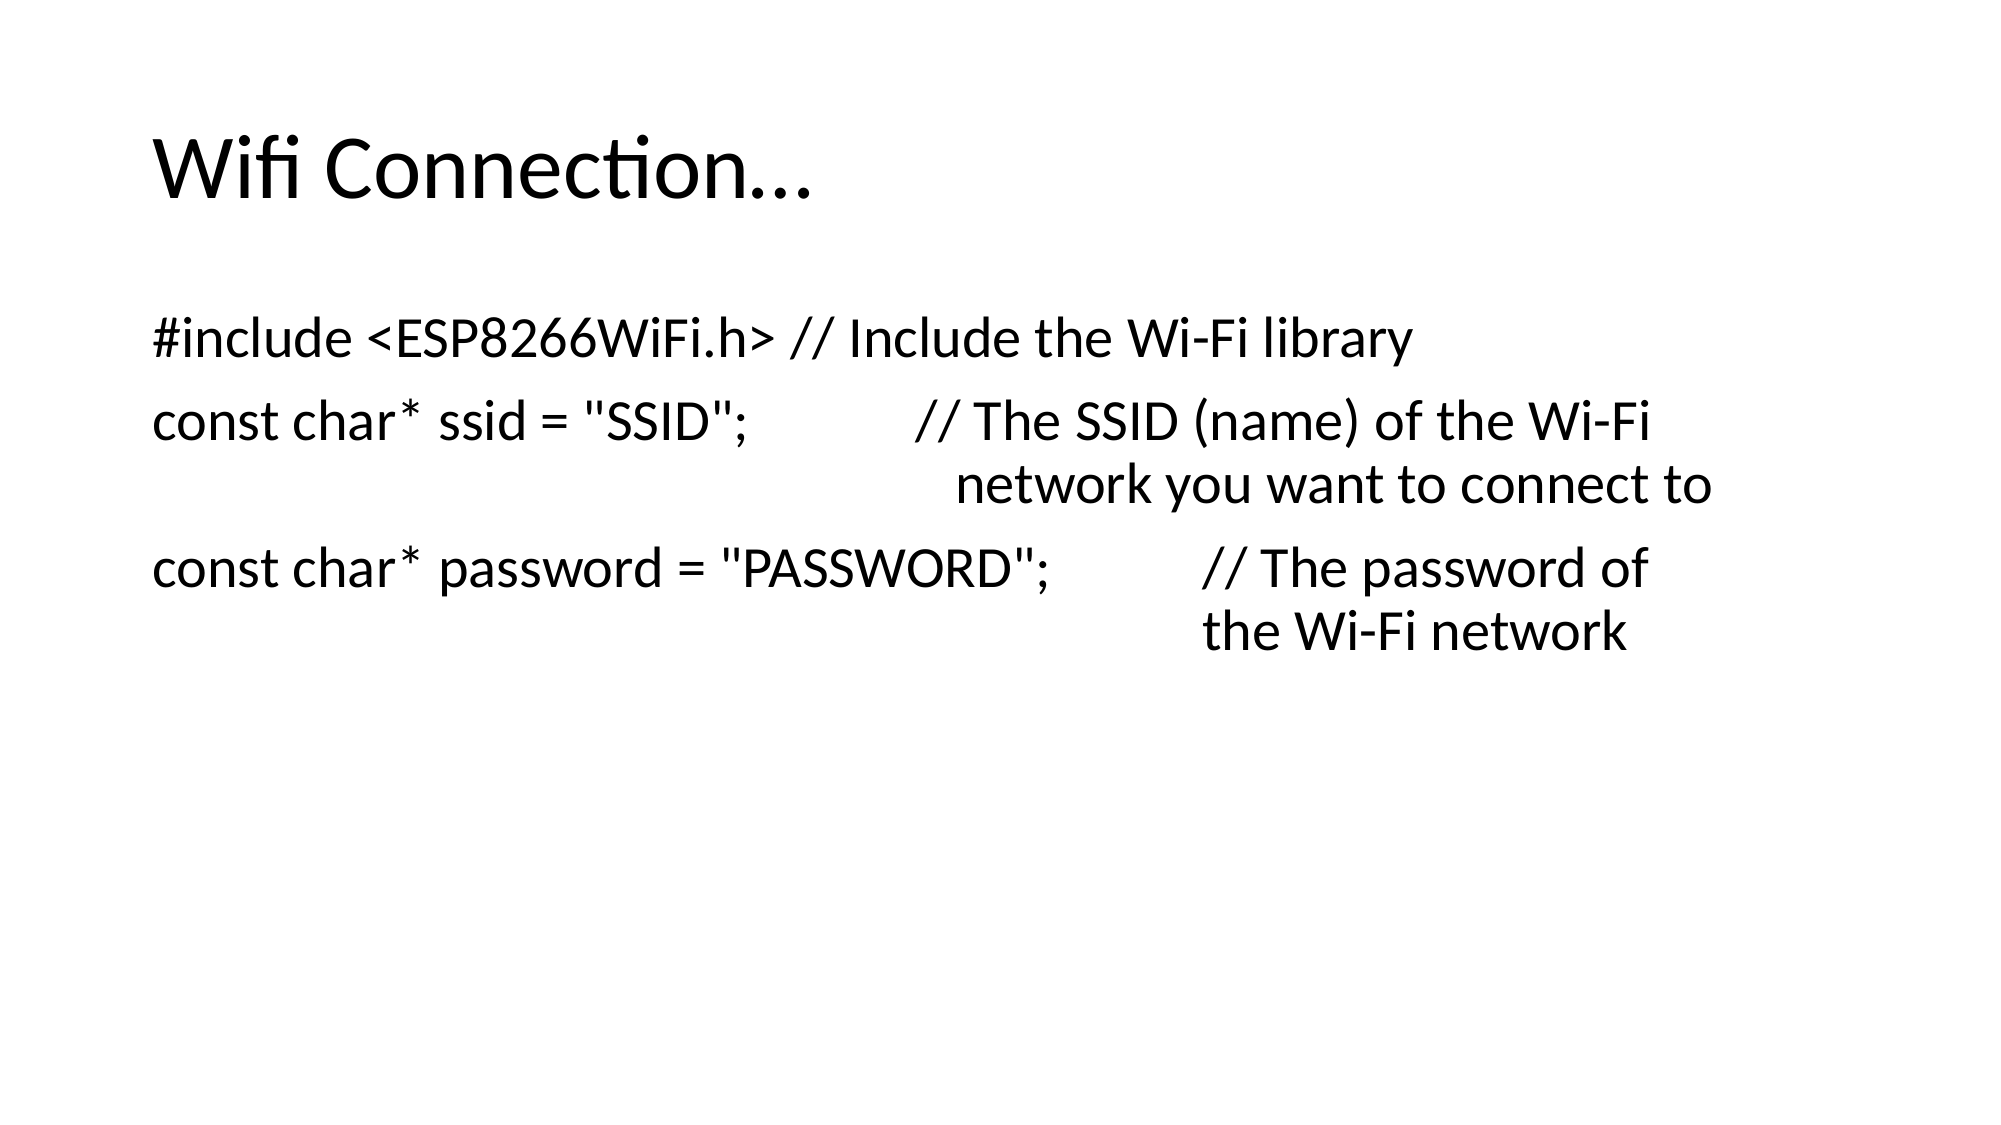

# Wifi Connection…
#include <ESP8266WiFi.h> // Include the Wi-Fi library
const char* ssid = "SSID";		 // The SSID (name) of the Wi-Fi 						    network you want to connect to
const char* password = "PASSWORD"; 	// The password of 								the Wi-Fi network